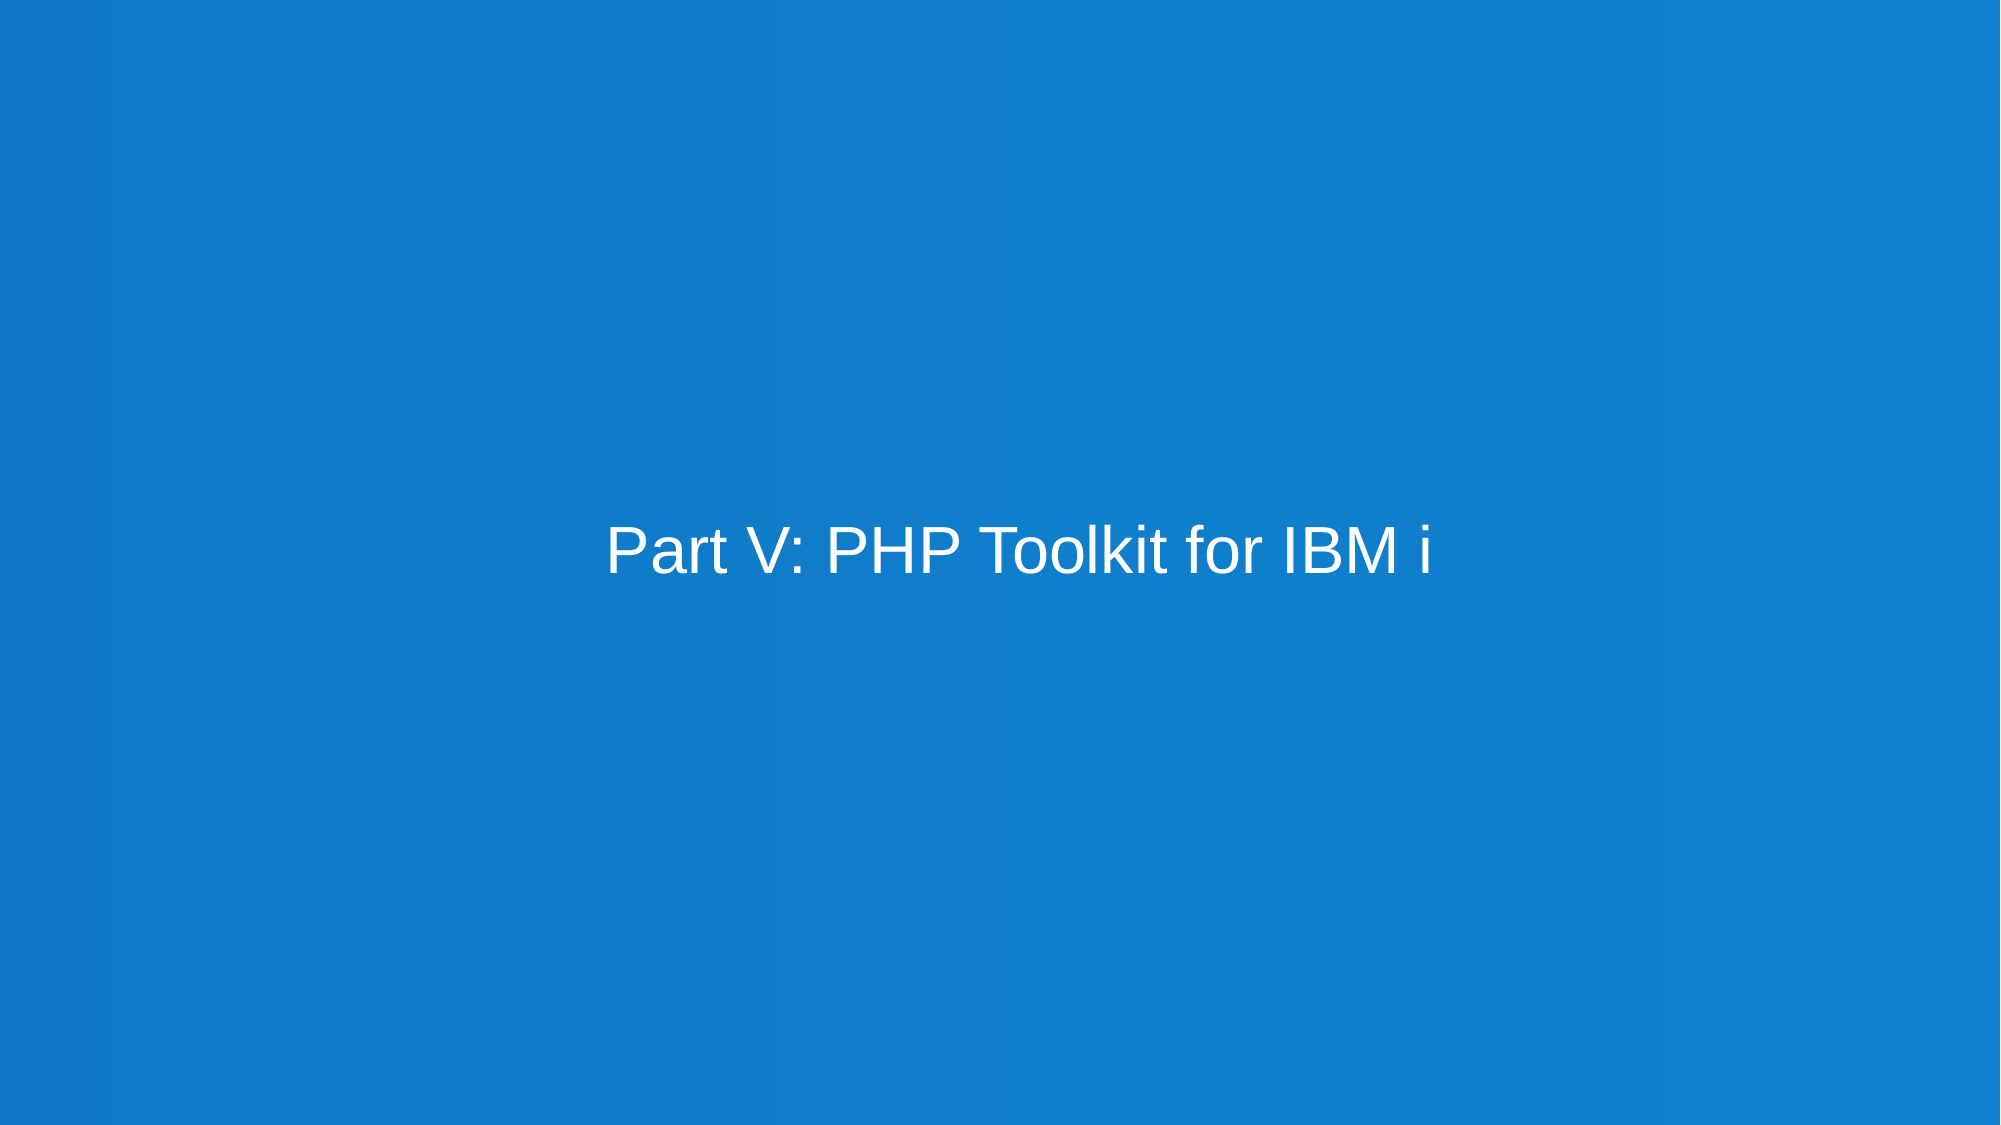

Part V: PHP Toolkit for IBM i